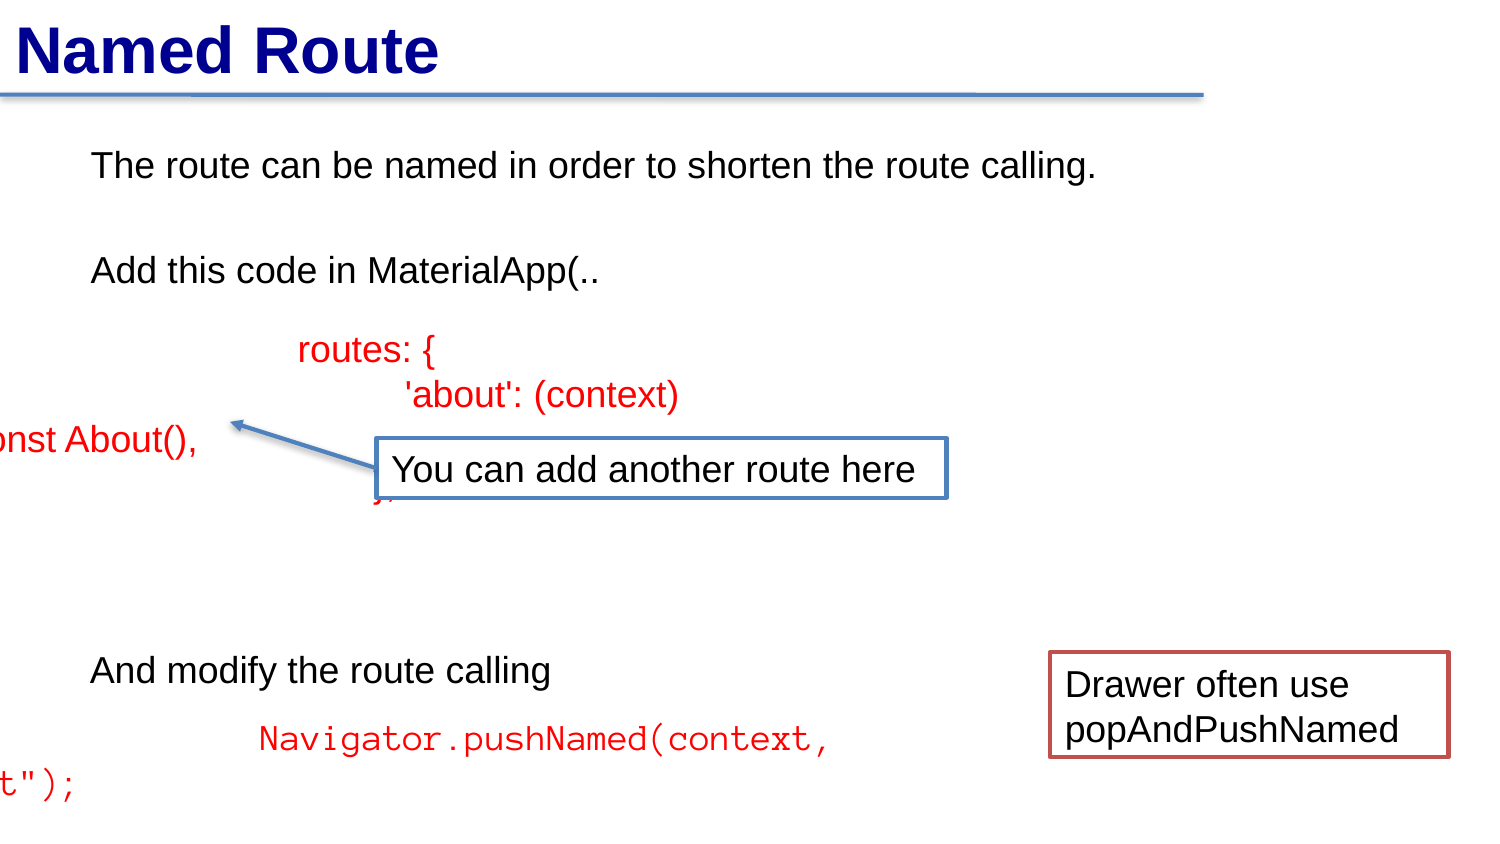

# Named Route

The route can be named in order to shorten the route calling.

Add this code in MaterialApp(..

	 	     routes: {
  			   'about': (context) =>const About(),
   			},
You can add another route here
And modify the route calling
Drawer often use
popAndPushNamed
	 	    Navigator.pushNamed(context, "about");